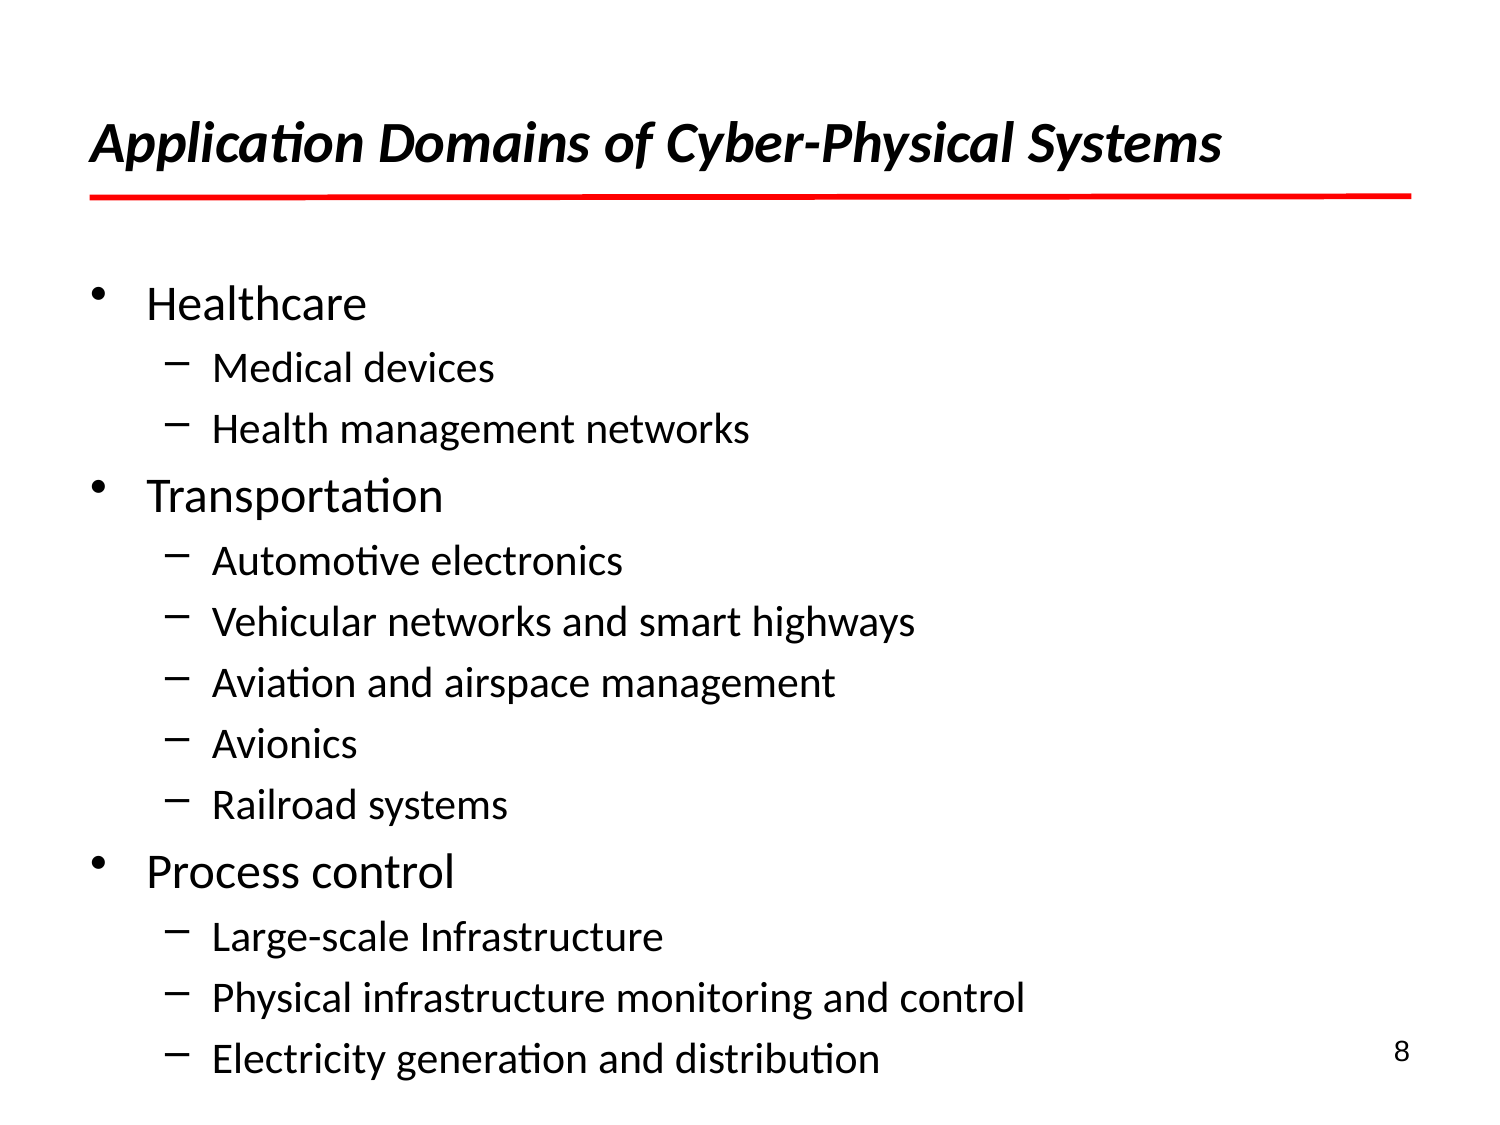

# Application Domains of Cyber-Physical Systems
Healthcare
Medical devices
Health management networks
Transportation
Automotive electronics
Vehicular networks and smart highways
Aviation and airspace management
Avionics
Railroad systems
Process control
Large-scale Infrastructure
Physical infrastructure monitoring and control
Electricity generation and distribution
8